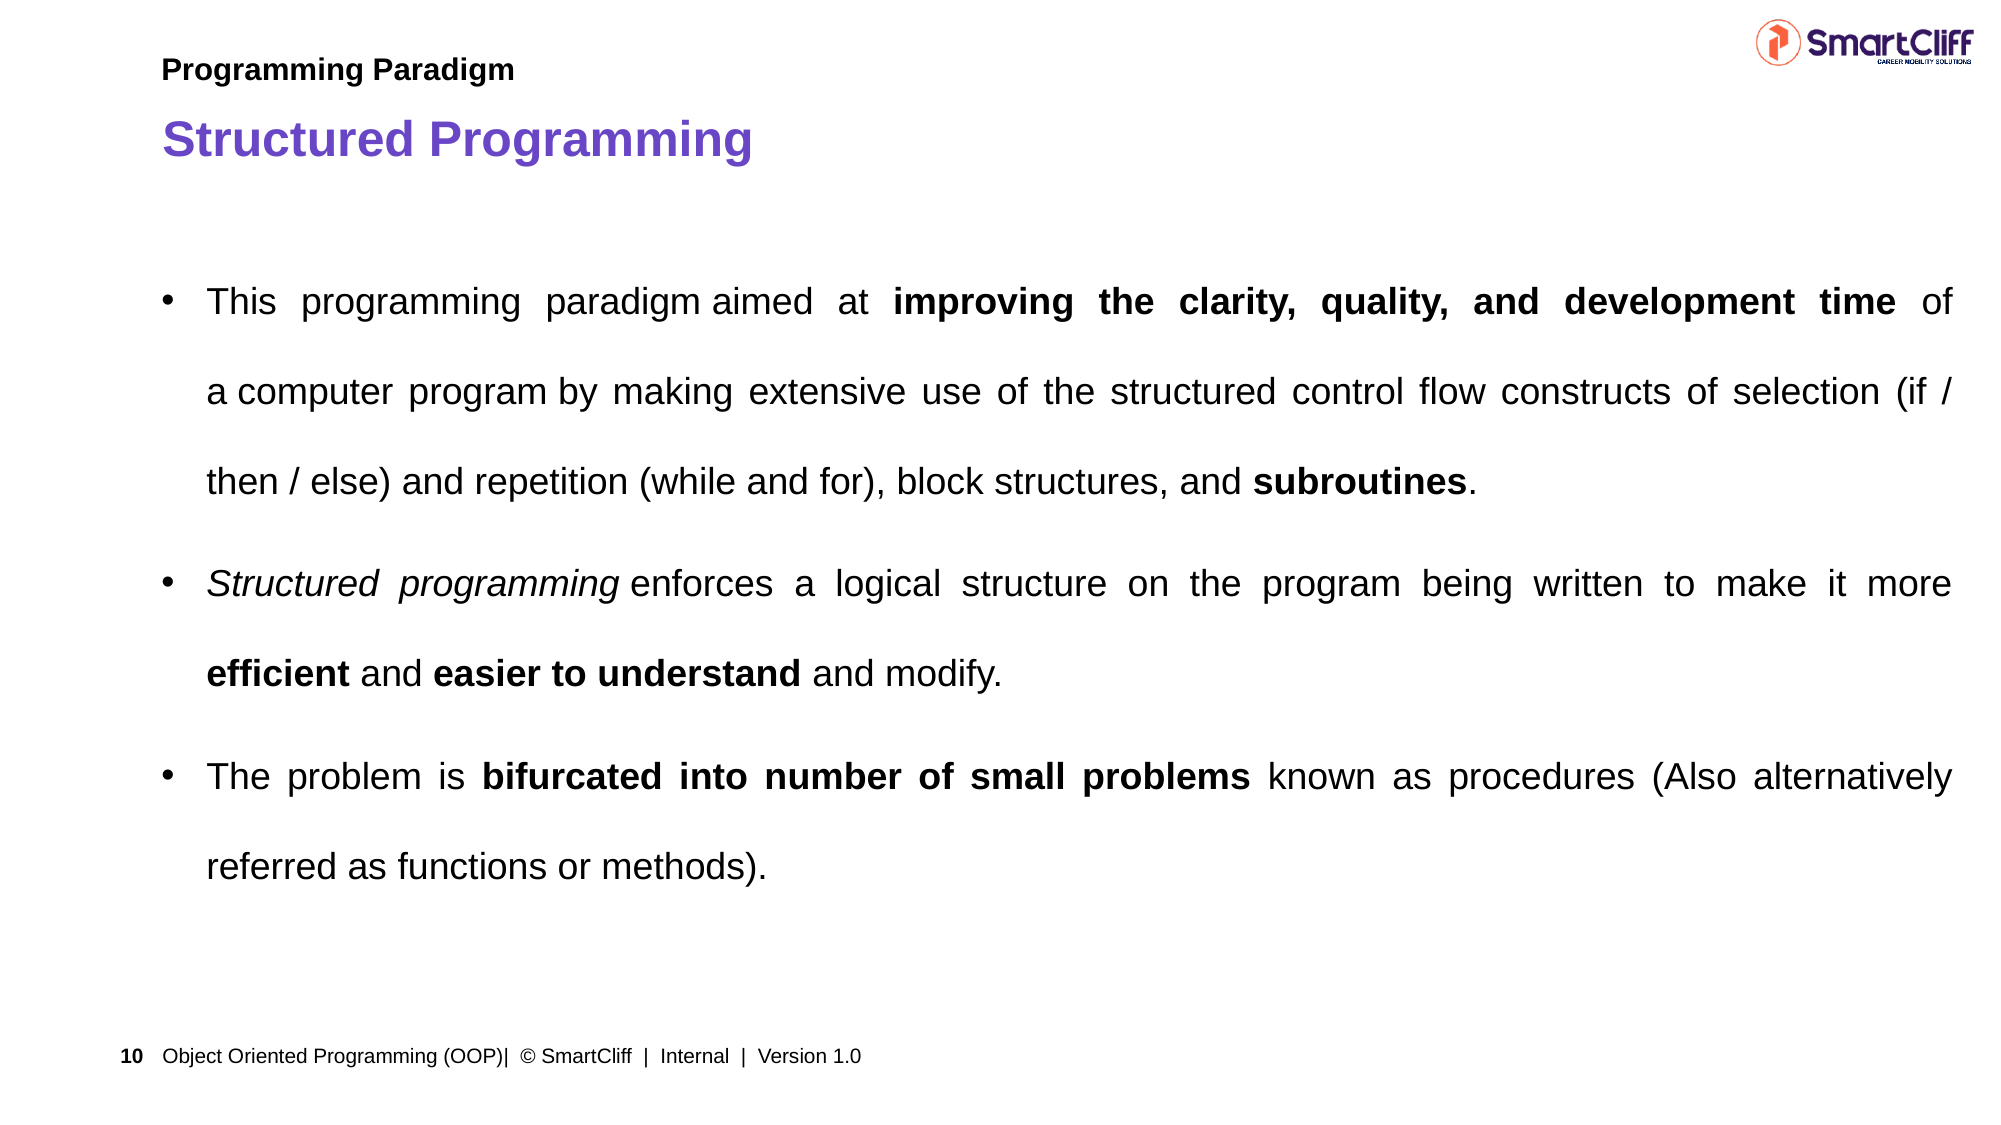

Programming Paradigm
# Structured Programming
This programming paradigm aimed at improving the clarity, quality, and development time of a computer program by making extensive use of the structured control flow constructs of selection (if / then / else) and repetition (while and for), block structures, and subroutines.
Structured programming enforces a logical structure on the program being written to make it more efficient and easier to understand and modify.
The problem is bifurcated into number of small problems known as procedures (Also alternatively referred as functions or methods).
Object Oriented Programming (OOP)|  © SmartCliff  |  Internal  |  Version 1.0
10